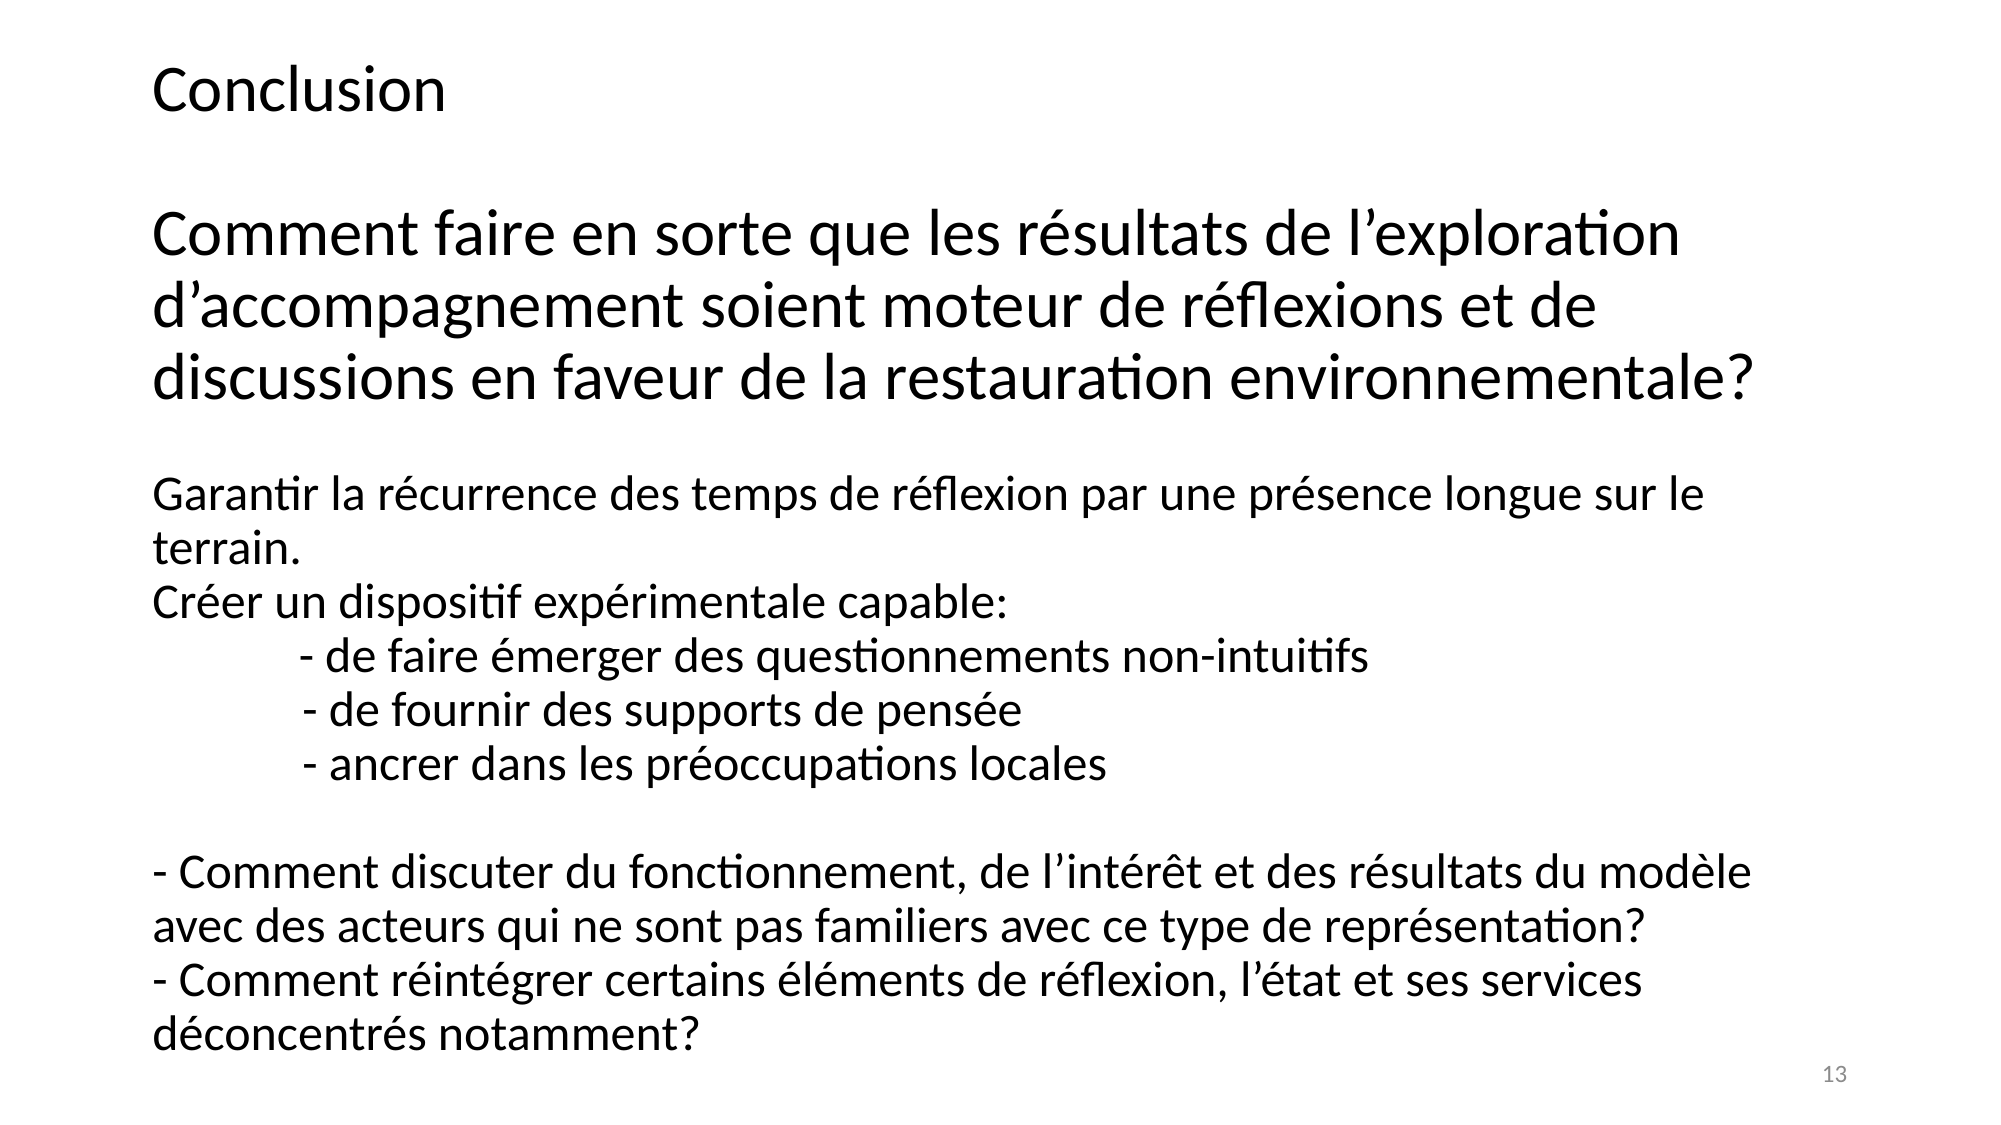

# Conclusion Comment faire en sorte que les résultats de l’exploration d’accompagnement soient moteur de réflexions et de discussions en faveur de la restauration environnementale? Garantir la récurrence des temps de réflexion par une présence longue sur le terrain. Créer un dispositif expérimentale capable: - de faire émerger des questionnements non-intuitifs - de fournir des supports de pensée - ancrer dans les préoccupations locales - Comment discuter du fonctionnement, de l’intérêt et des résultats du modèle avec des acteurs qui ne sont pas familiers avec ce type de représentation? - Comment réintégrer certains éléments de réflexion, l’état et ses services déconcentrés notamment?
13